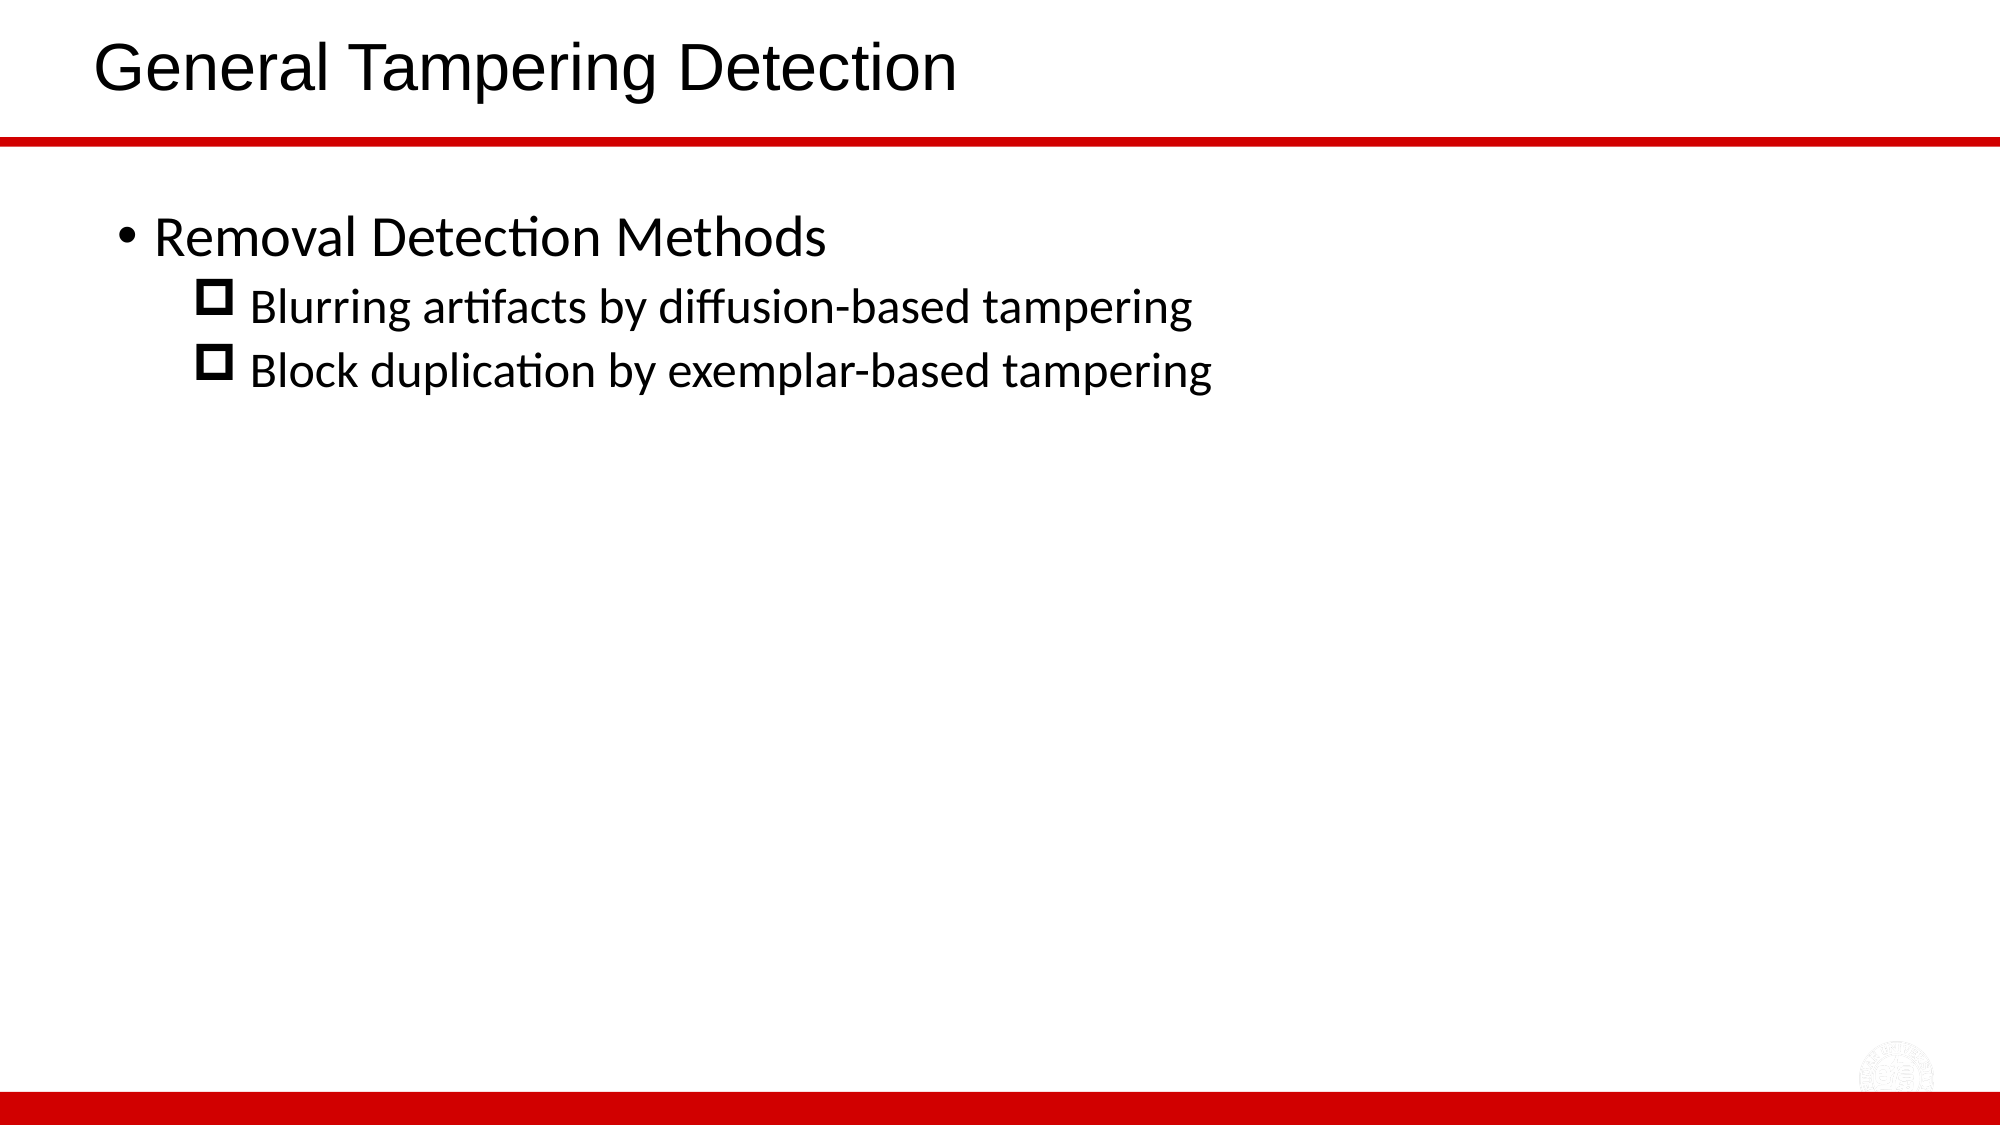

# General Tampering Detection
Removal Detection Methods
 Blurring artifacts by diffusion-based tampering
 Block duplication by exemplar-based tampering